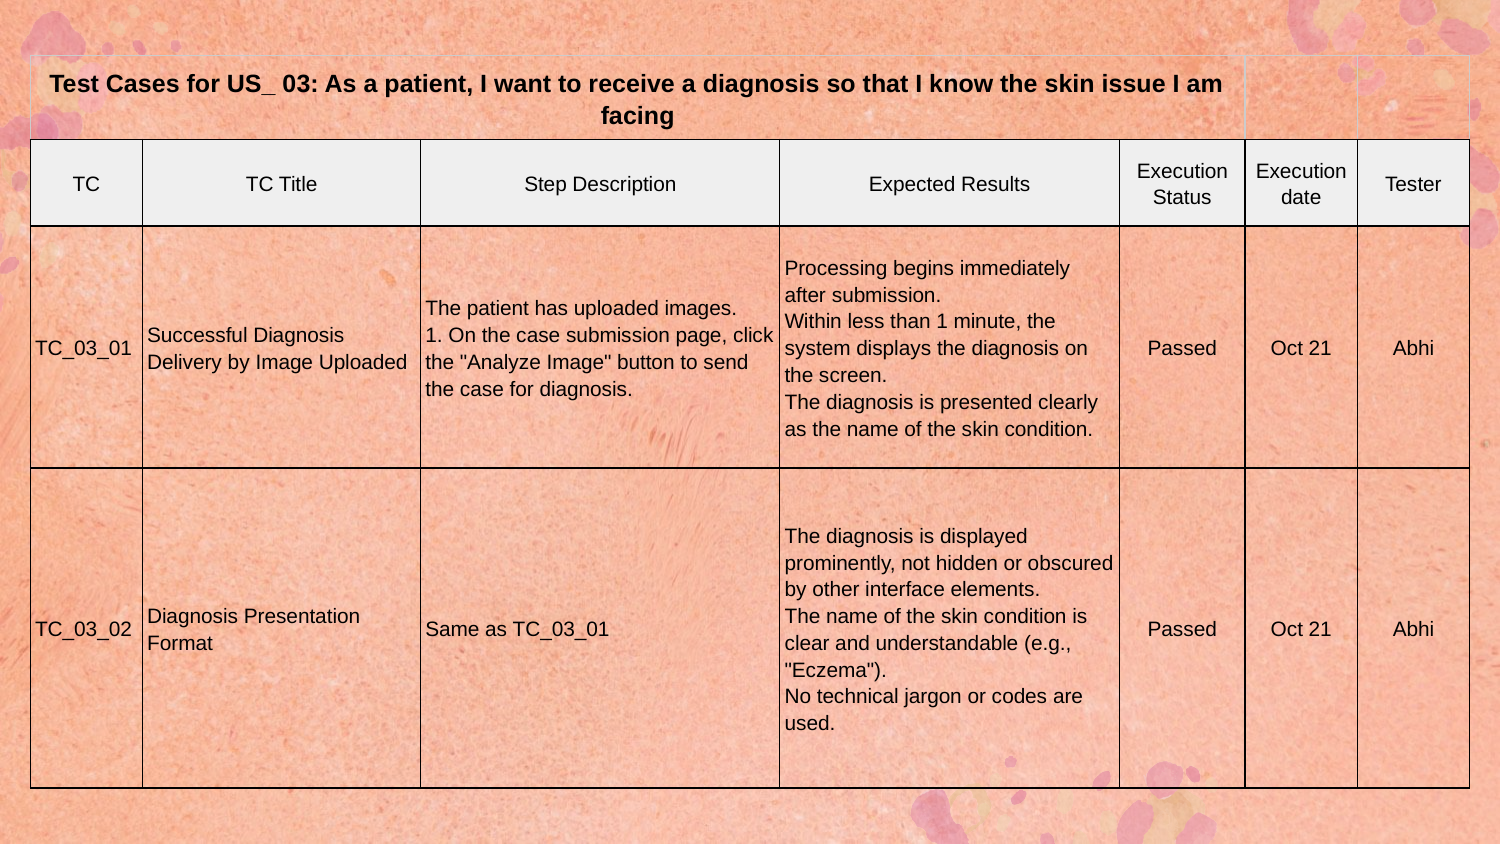

| Test Cases for US\_ 03: As a patient, I want to receive a diagnosis so that I know the skin issue I am facing |  |  |  |  |  |  |
| --- | --- | --- | --- | --- | --- | --- |
| TC | TC Title | Step Description | Expected Results | Execution Status | Execution date | Tester |
| TC\_03\_01 | Successful Diagnosis Delivery by Image Uploaded | The patient has uploaded images. 1. On the case submission page, click the "Analyze Image" button to send the case for diagnosis. | Processing begins immediately after submission. Within less than 1 minute, the system displays the diagnosis on the screen. The diagnosis is presented clearly as the name of the skin condition. | Passed | Oct 21 | Abhi |
| TC\_03\_02 | Diagnosis Presentation Format | Same as TC\_03\_01 | The diagnosis is displayed prominently, not hidden or obscured by other interface elements. The name of the skin condition is clear and understandable (e.g., "Eczema"). No technical jargon or codes are used. | Passed | Oct 21 | Abhi |